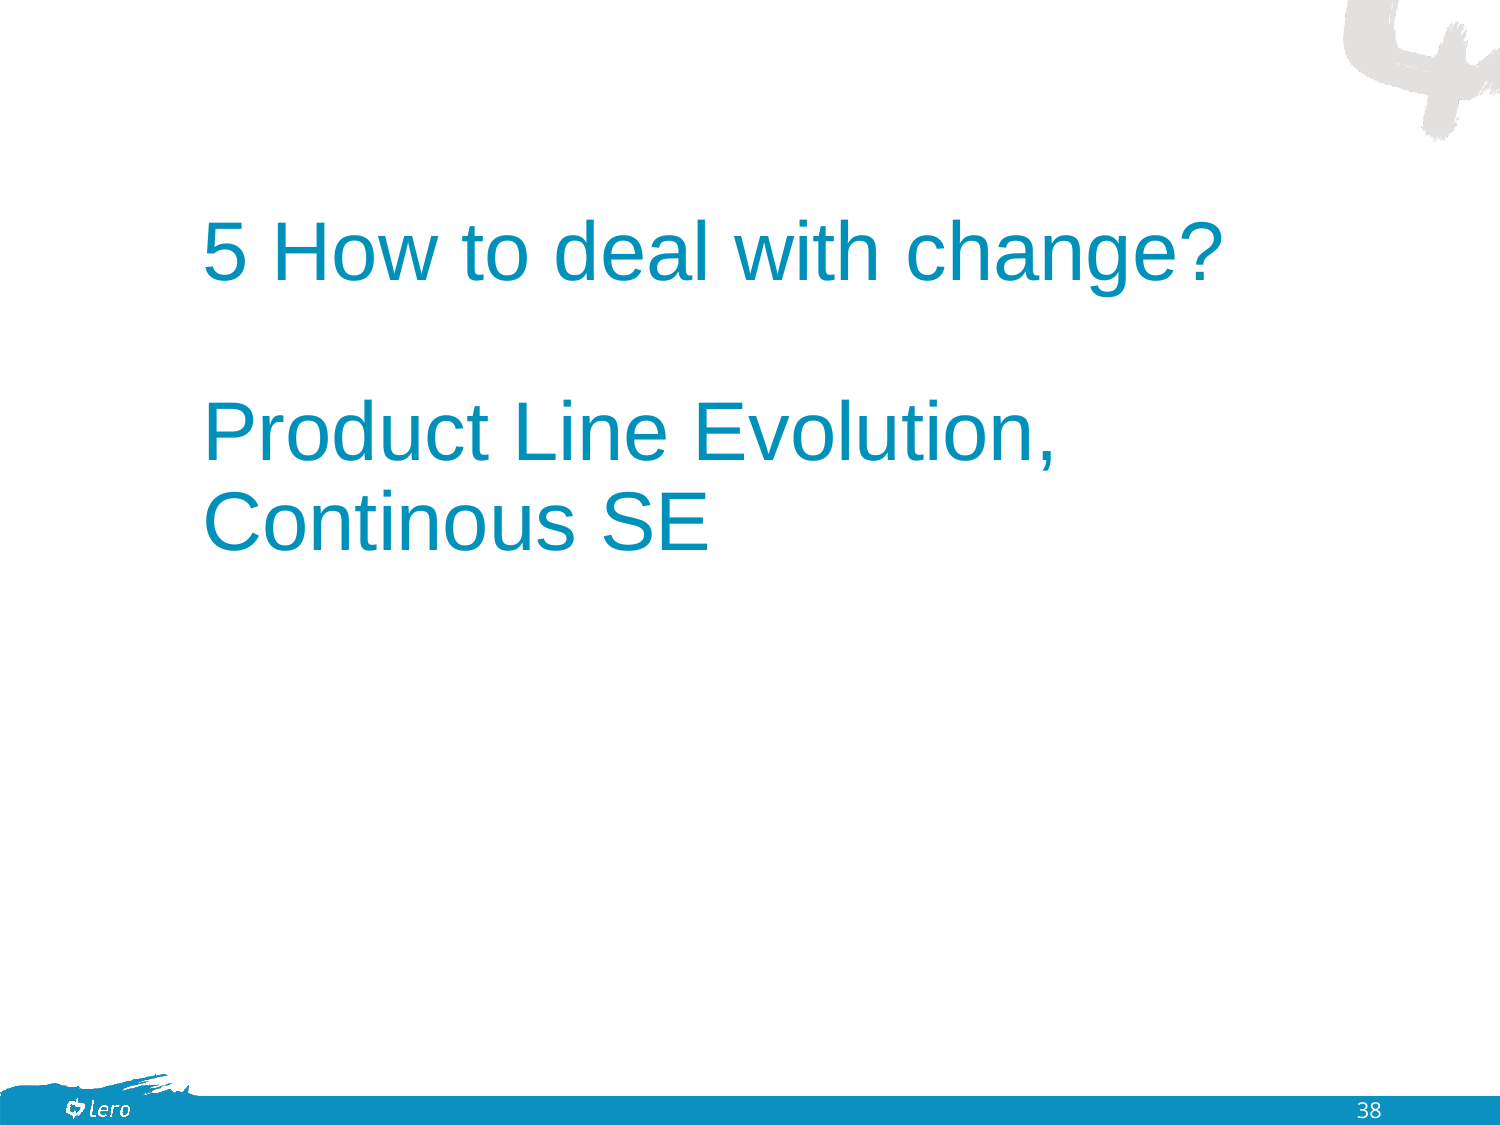

# 5 How to deal with change? Product Line Evolution, Continous SE

38